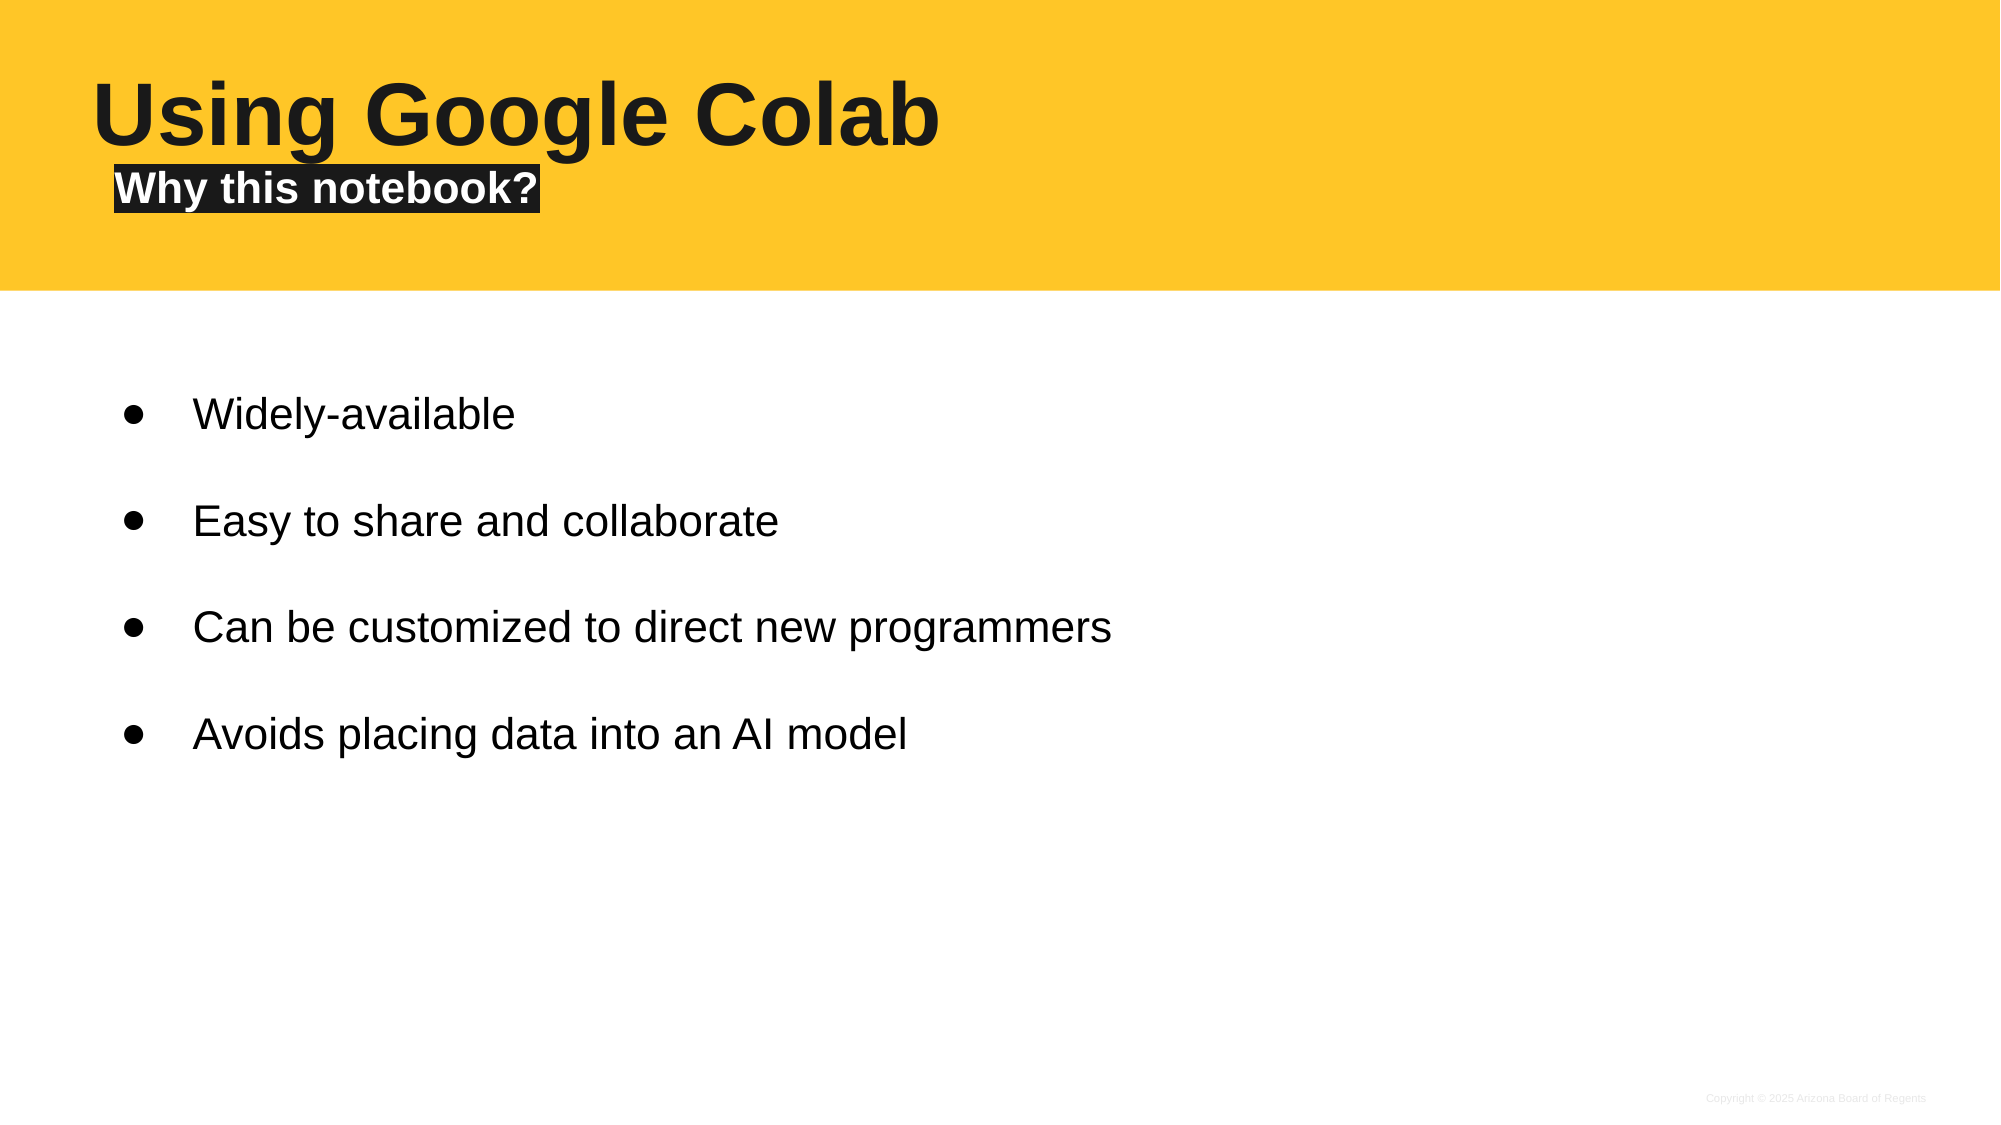

# Using Google Colab
Why this notebook?
Widely-available

Easy to share and collaborate

Can be customized to direct new programmers

Avoids placing data into an AI model